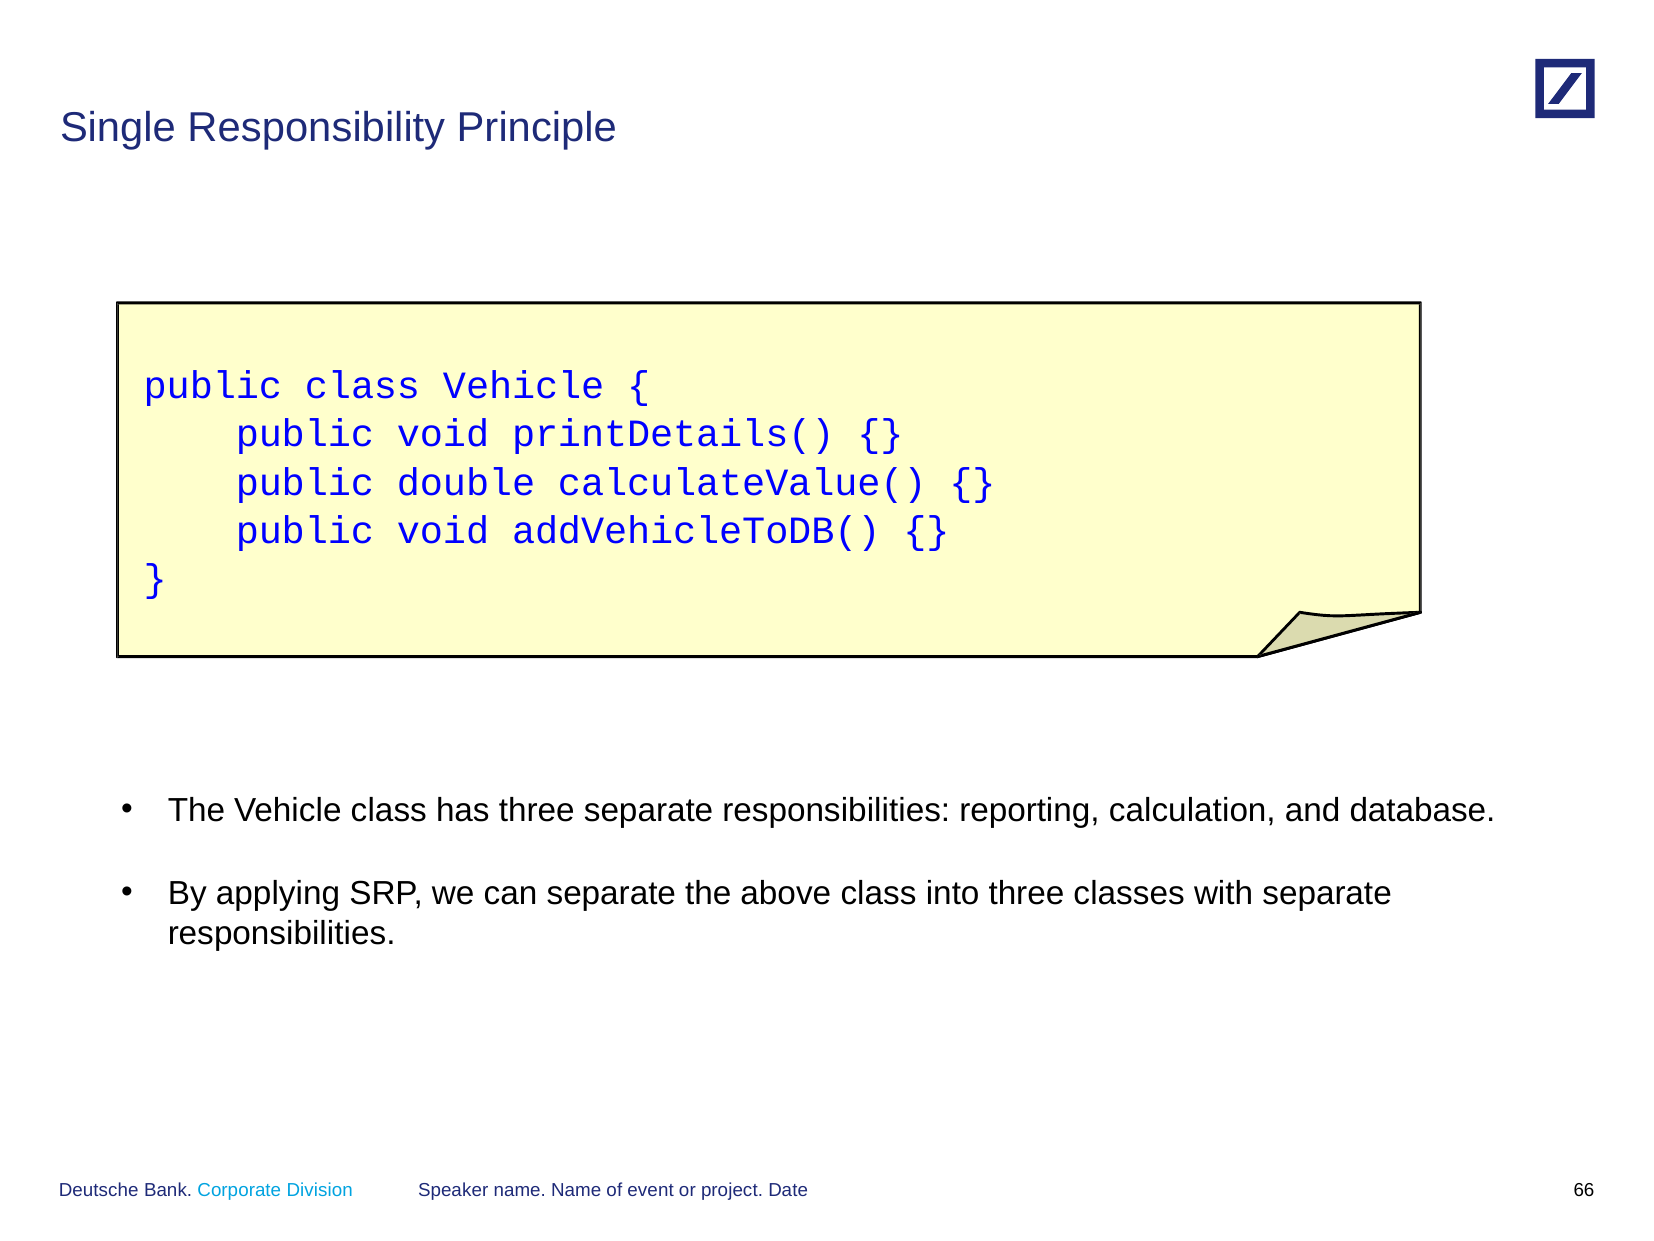

# Single Responsibility Principle

public class Vehicle {
    public void printDetails() {}
    public double calculateValue() {}
    public void addVehicleToDB() {}
}
The Vehicle class has three separate responsibilities: reporting, calculation, and database.

By applying SRP, we can separate the above class into three classes with separate responsibilities.
Speaker name. Name of event or project. Date
66